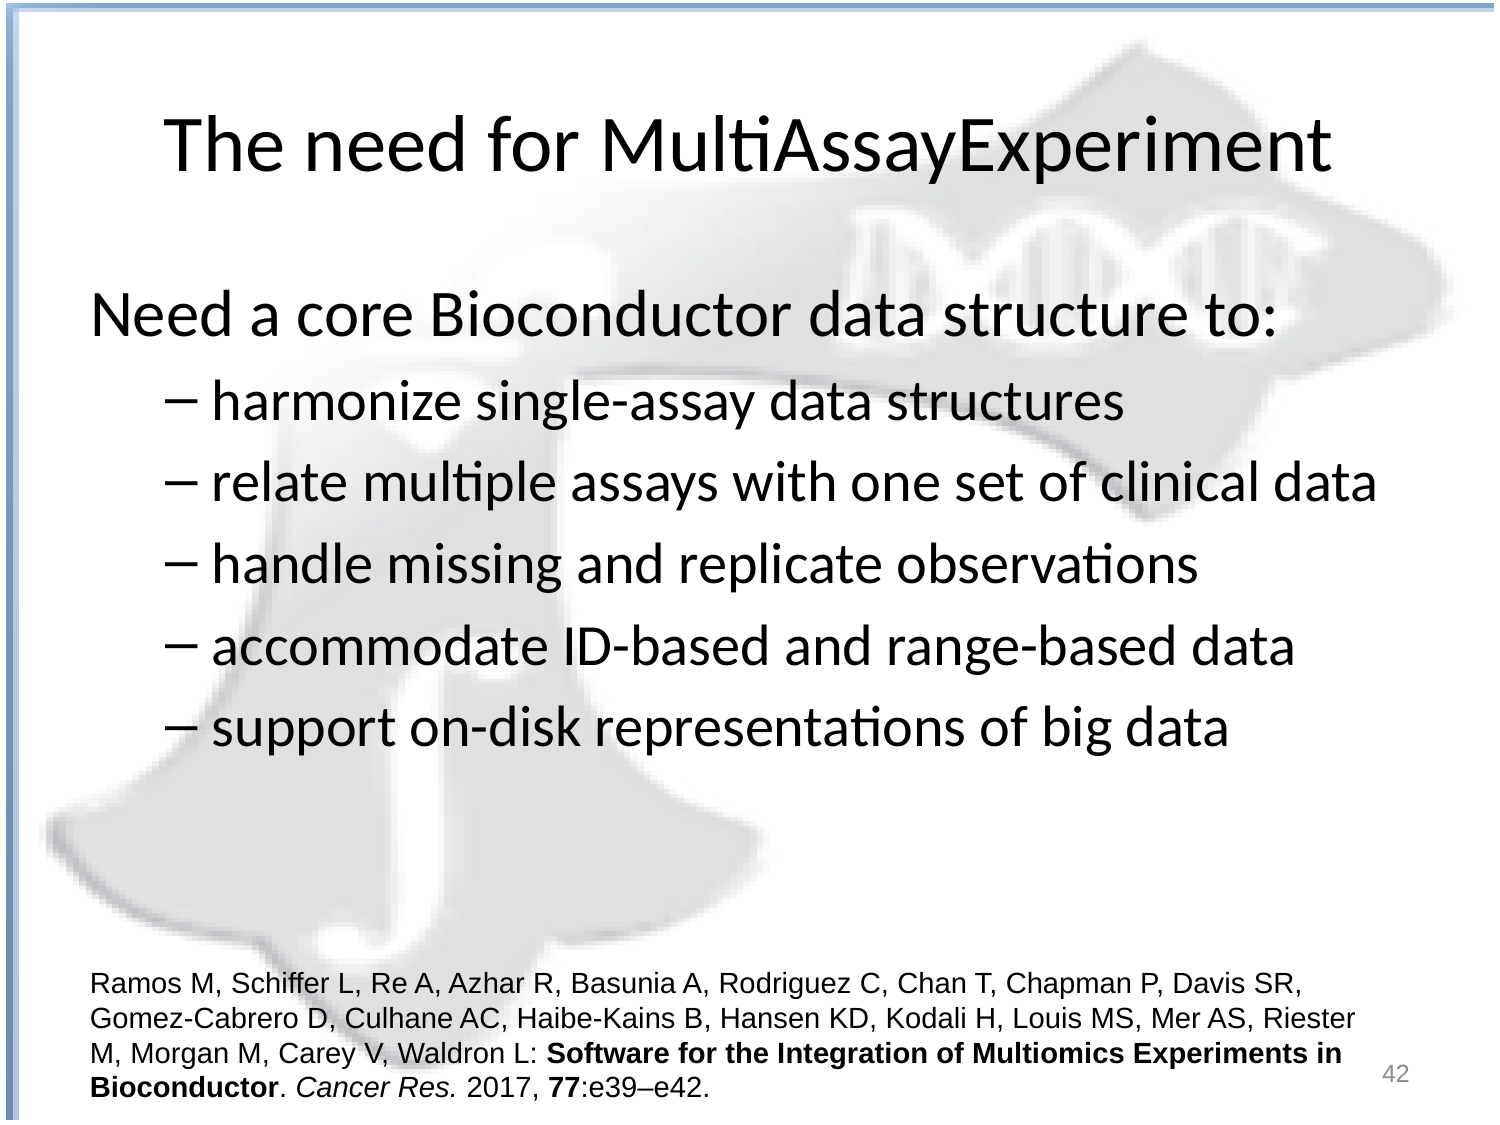

# The need for MultiAssayExperiment
Need a core Bioconductor data structure to:
harmonize single-assay data structures
relate multiple assays with one set of clinical data
handle missing and replicate observations
accommodate ID-based and range-based data
support on-disk representations of big data
Ramos M, Schiffer L, Re A, Azhar R, Basunia A, Rodriguez C, Chan T, Chapman P, Davis SR, Gomez-Cabrero D, Culhane AC, Haibe-Kains B, Hansen KD, Kodali H, Louis MS, Mer AS, Riester M, Morgan M, Carey V, Waldron L: Software for the Integration of Multiomics Experiments in Bioconductor. Cancer Res. 2017, 77:e39–e42.
42